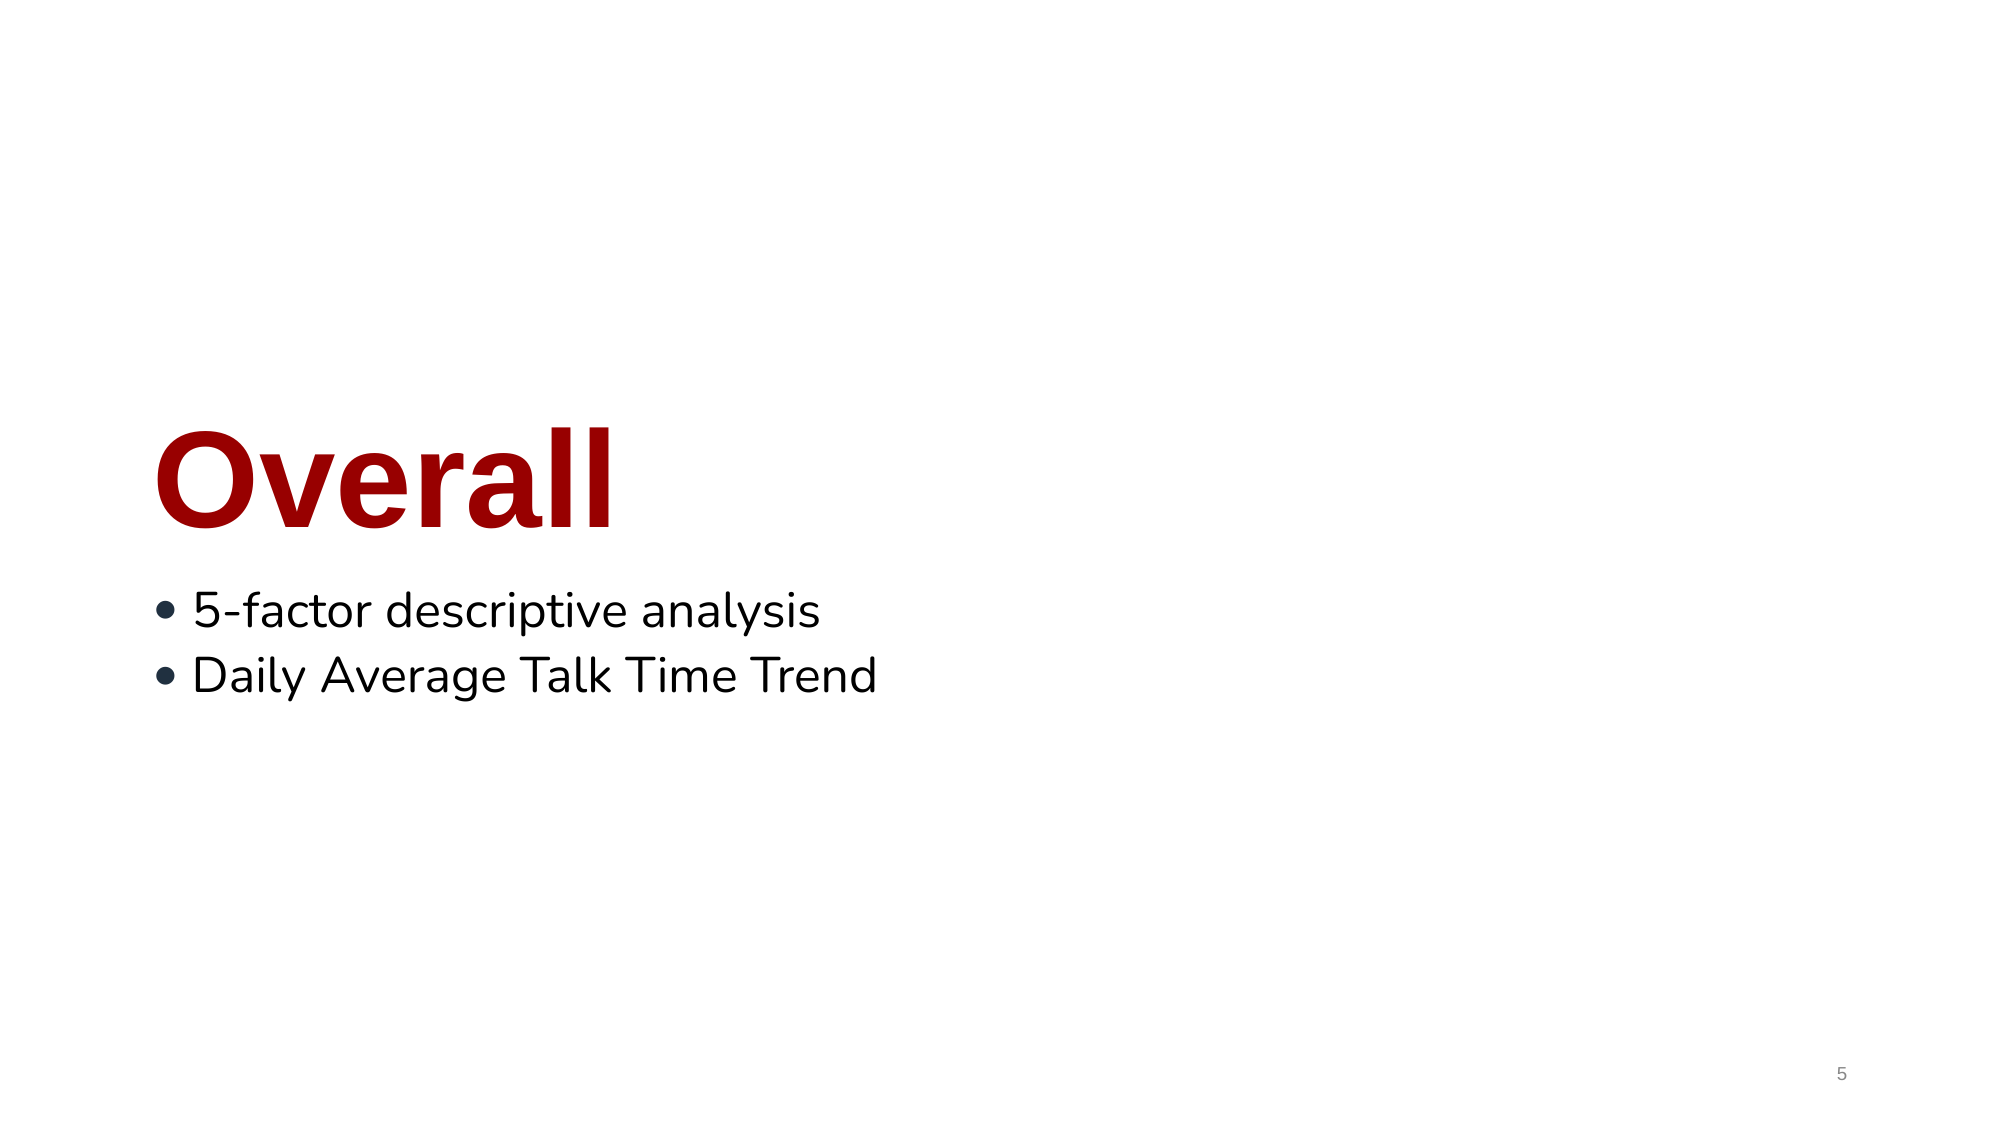

# Overall
 5-factor descriptive analysis
 Daily Average Talk Time Trend
5